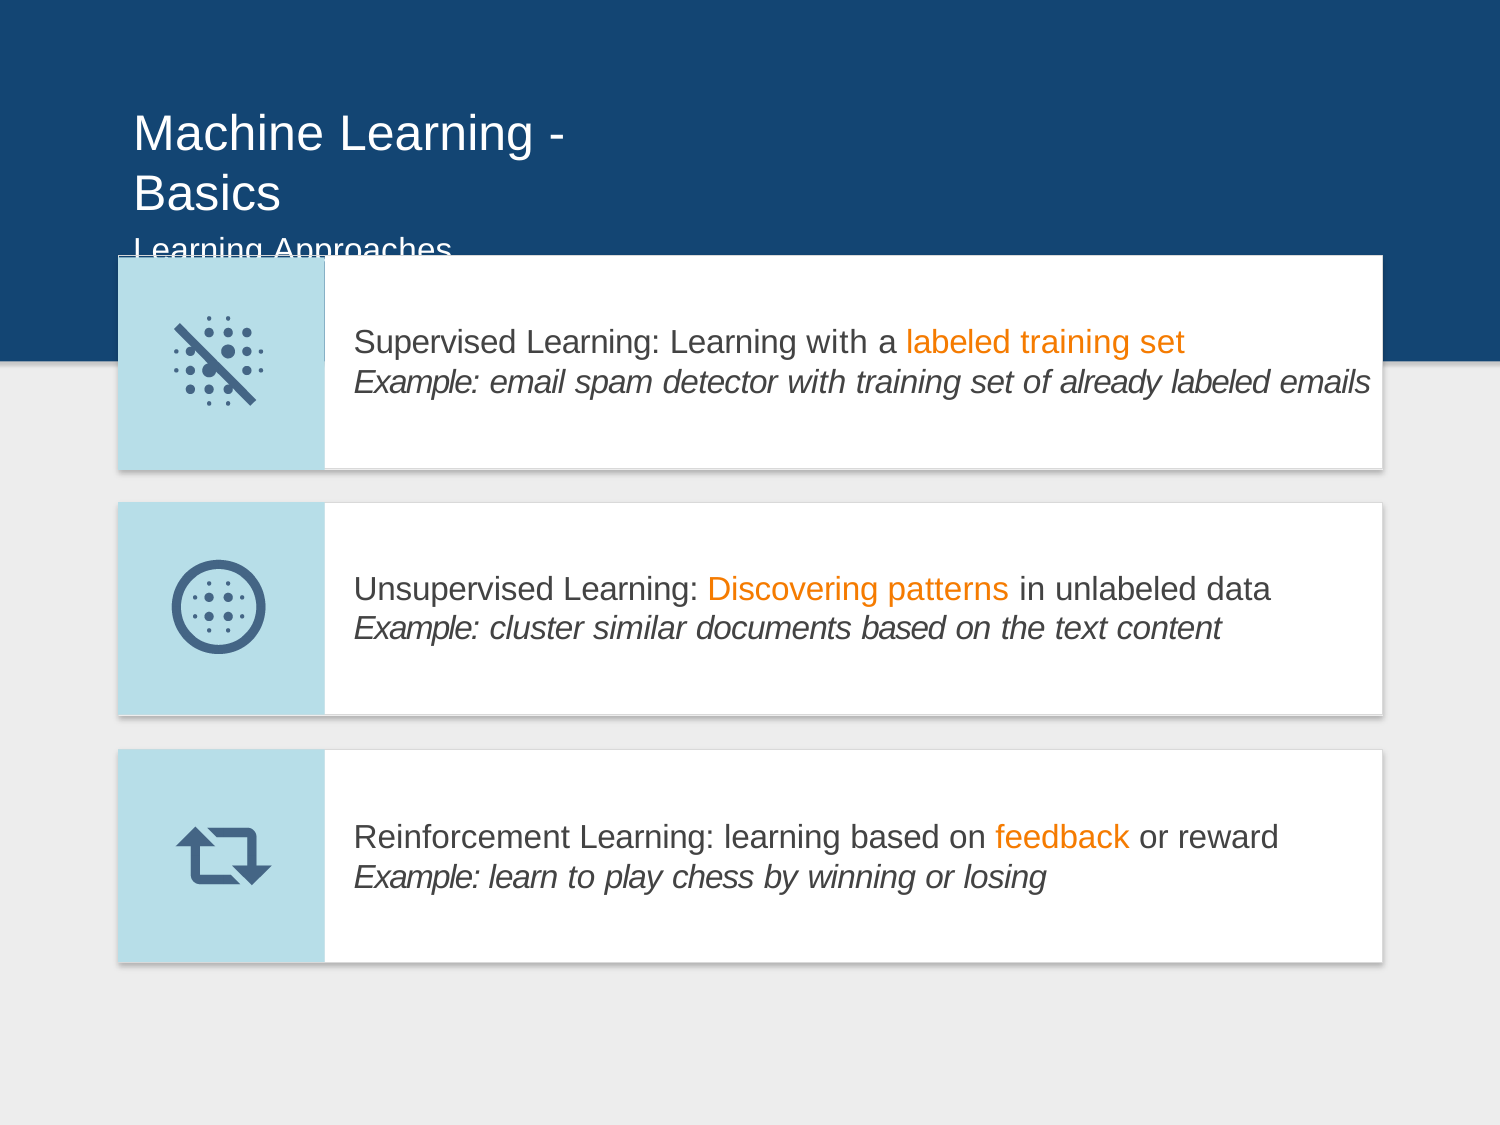

# Machine Learning - Basics
Learning Approaches

Supervised Learning: Learning with a labeled training set
Example: email spam detector with training set of already labeled emails

Unsupervised Learning: Discovering patterns in unlabeled data
Example: cluster similar documents based on the text content

Reinforcement Learning: learning based on feedback or reward
Example: learn to play chess by winning or losing